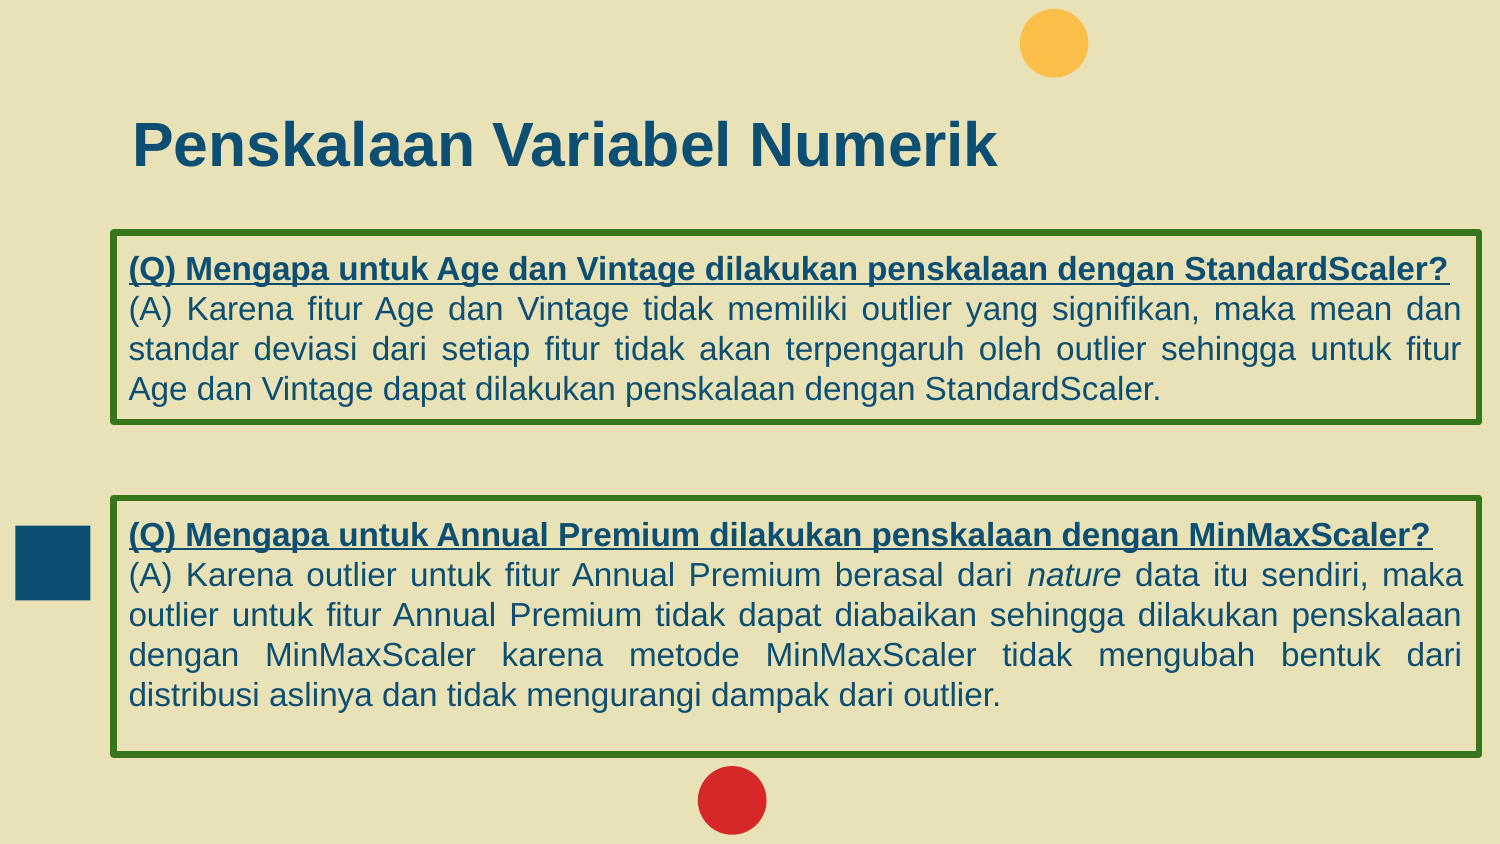

# Penskalaan Variabel Numerik
(Q) Mengapa untuk Age dan Vintage dilakukan penskalaan dengan StandardScaler?
(A) Karena fitur Age dan Vintage tidak memiliki outlier yang signifikan, maka mean dan standar deviasi dari setiap fitur tidak akan terpengaruh oleh outlier sehingga untuk fitur Age dan Vintage dapat dilakukan penskalaan dengan StandardScaler.

(Q) Mengapa untuk Annual Premium dilakukan penskalaan dengan MinMaxScaler?
(A) Karena outlier untuk fitur Annual Premium berasal dari nature data itu sendiri, maka outlier untuk fitur Annual Premium tidak dapat diabaikan sehingga dilakukan penskalaan dengan MinMaxScaler karena metode MinMaxScaler tidak mengubah bentuk dari distribusi aslinya dan tidak mengurangi dampak dari outlier.